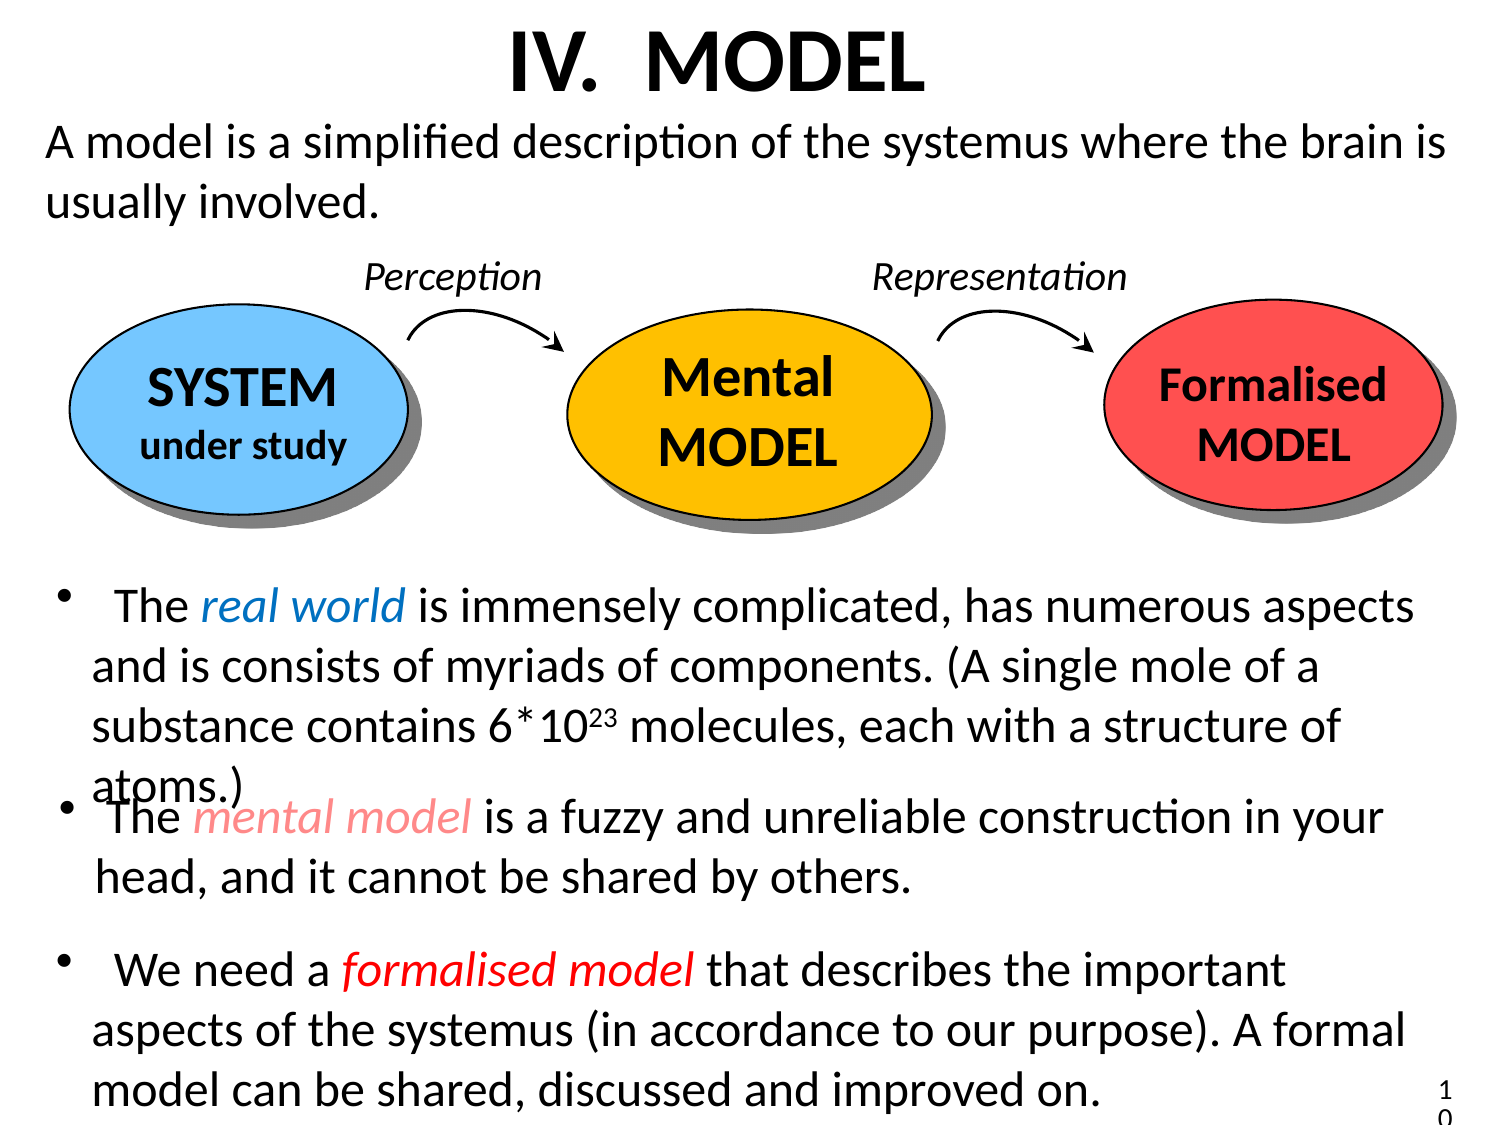

# IV.  MODEL
A model is a simplified description of the systemus where the brain is usually involved.
      Perception
  Representation

Mental
MODEL
SYSTEM under study
Formalised
MODEL
  The real world is immensely complicated, has numerous aspects and is consists of myriads of components. (A single mole of a substance contains 6*1023 molecules, each with a structure of atoms.)
 The mental model is a fuzzy and unreliable construction in your head, and it cannot be shared by others.
  We need a formalised model that describes the important aspects of the systemus (in accordance to our purpose). A formal model can be shared, discussed and improved on.
10